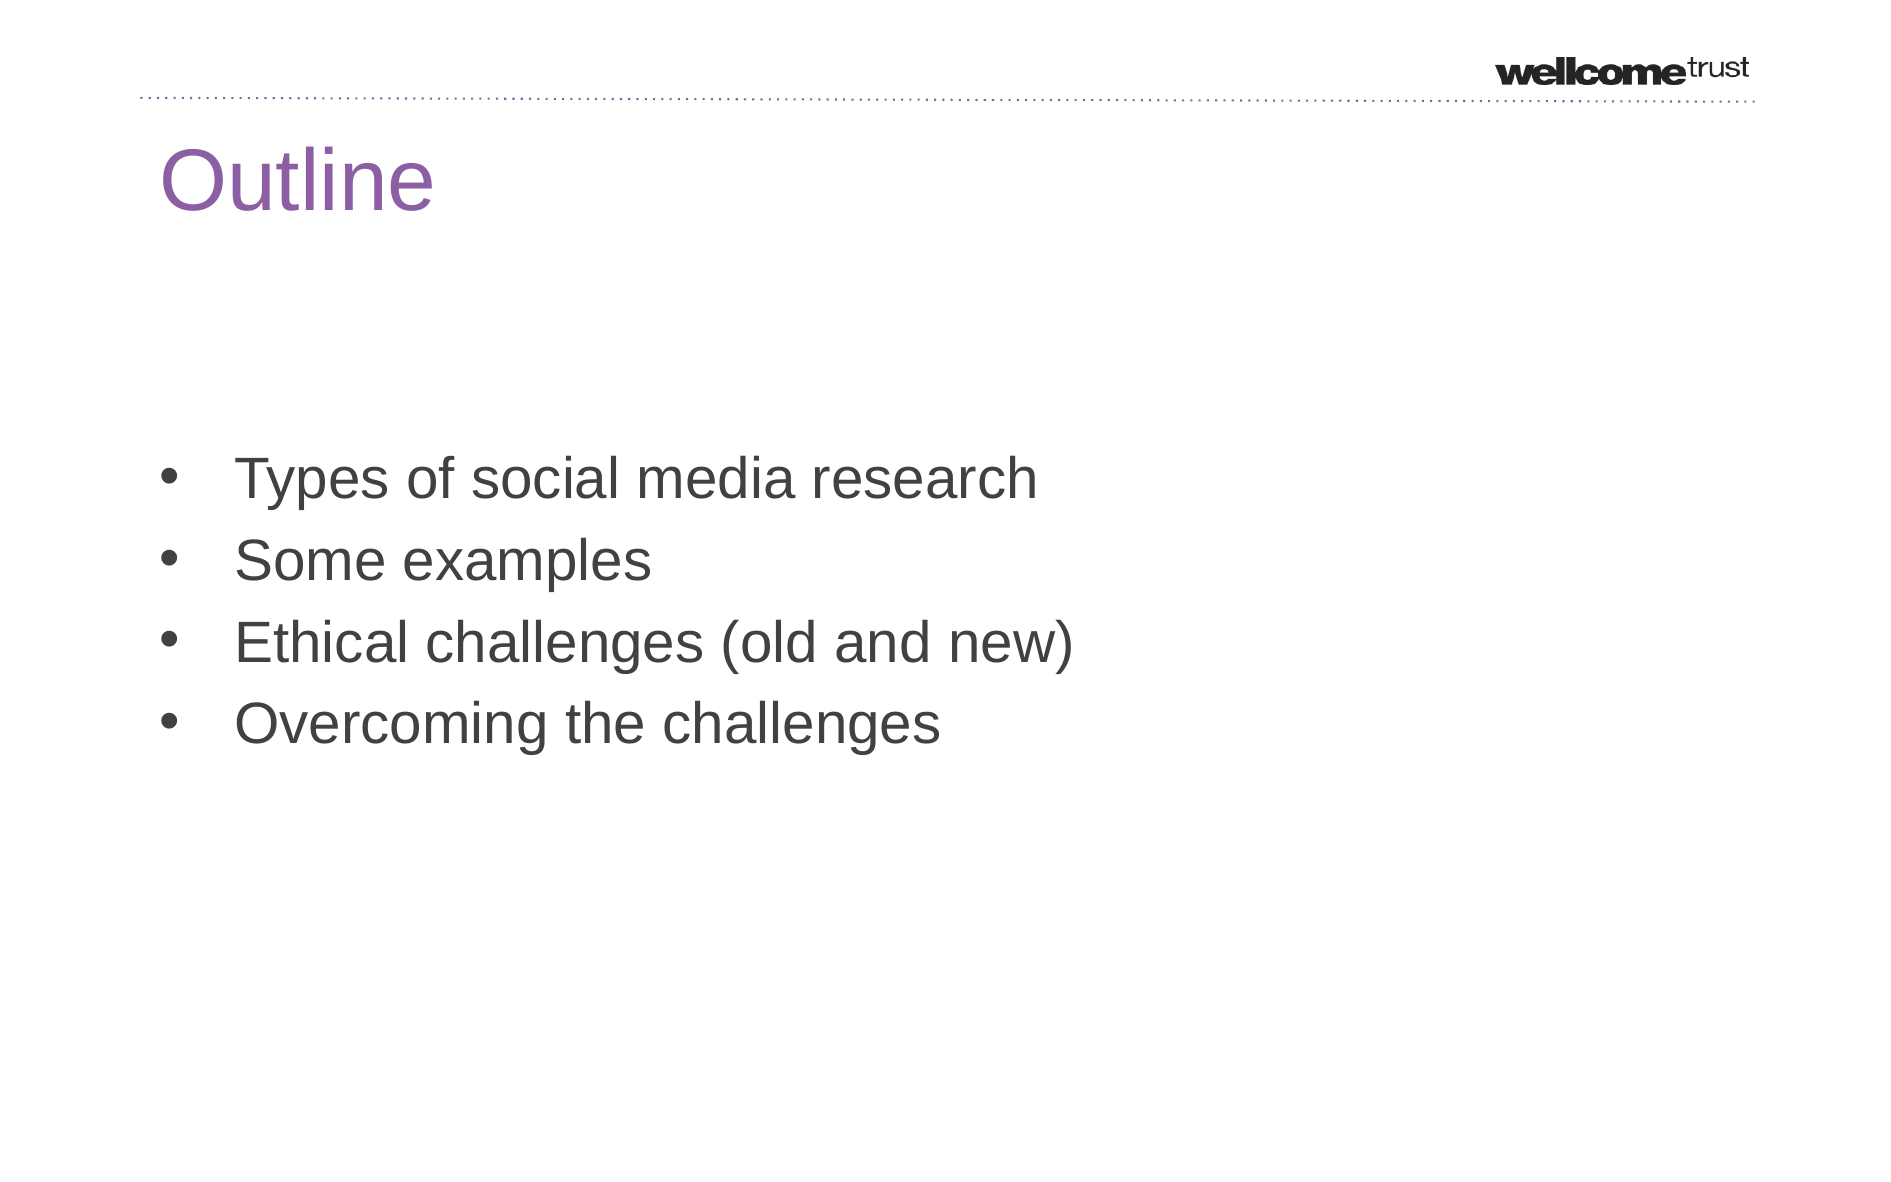

# Outline

Types of social media research
Some examples
Ethical challenges (old and new)
Overcoming the challenges